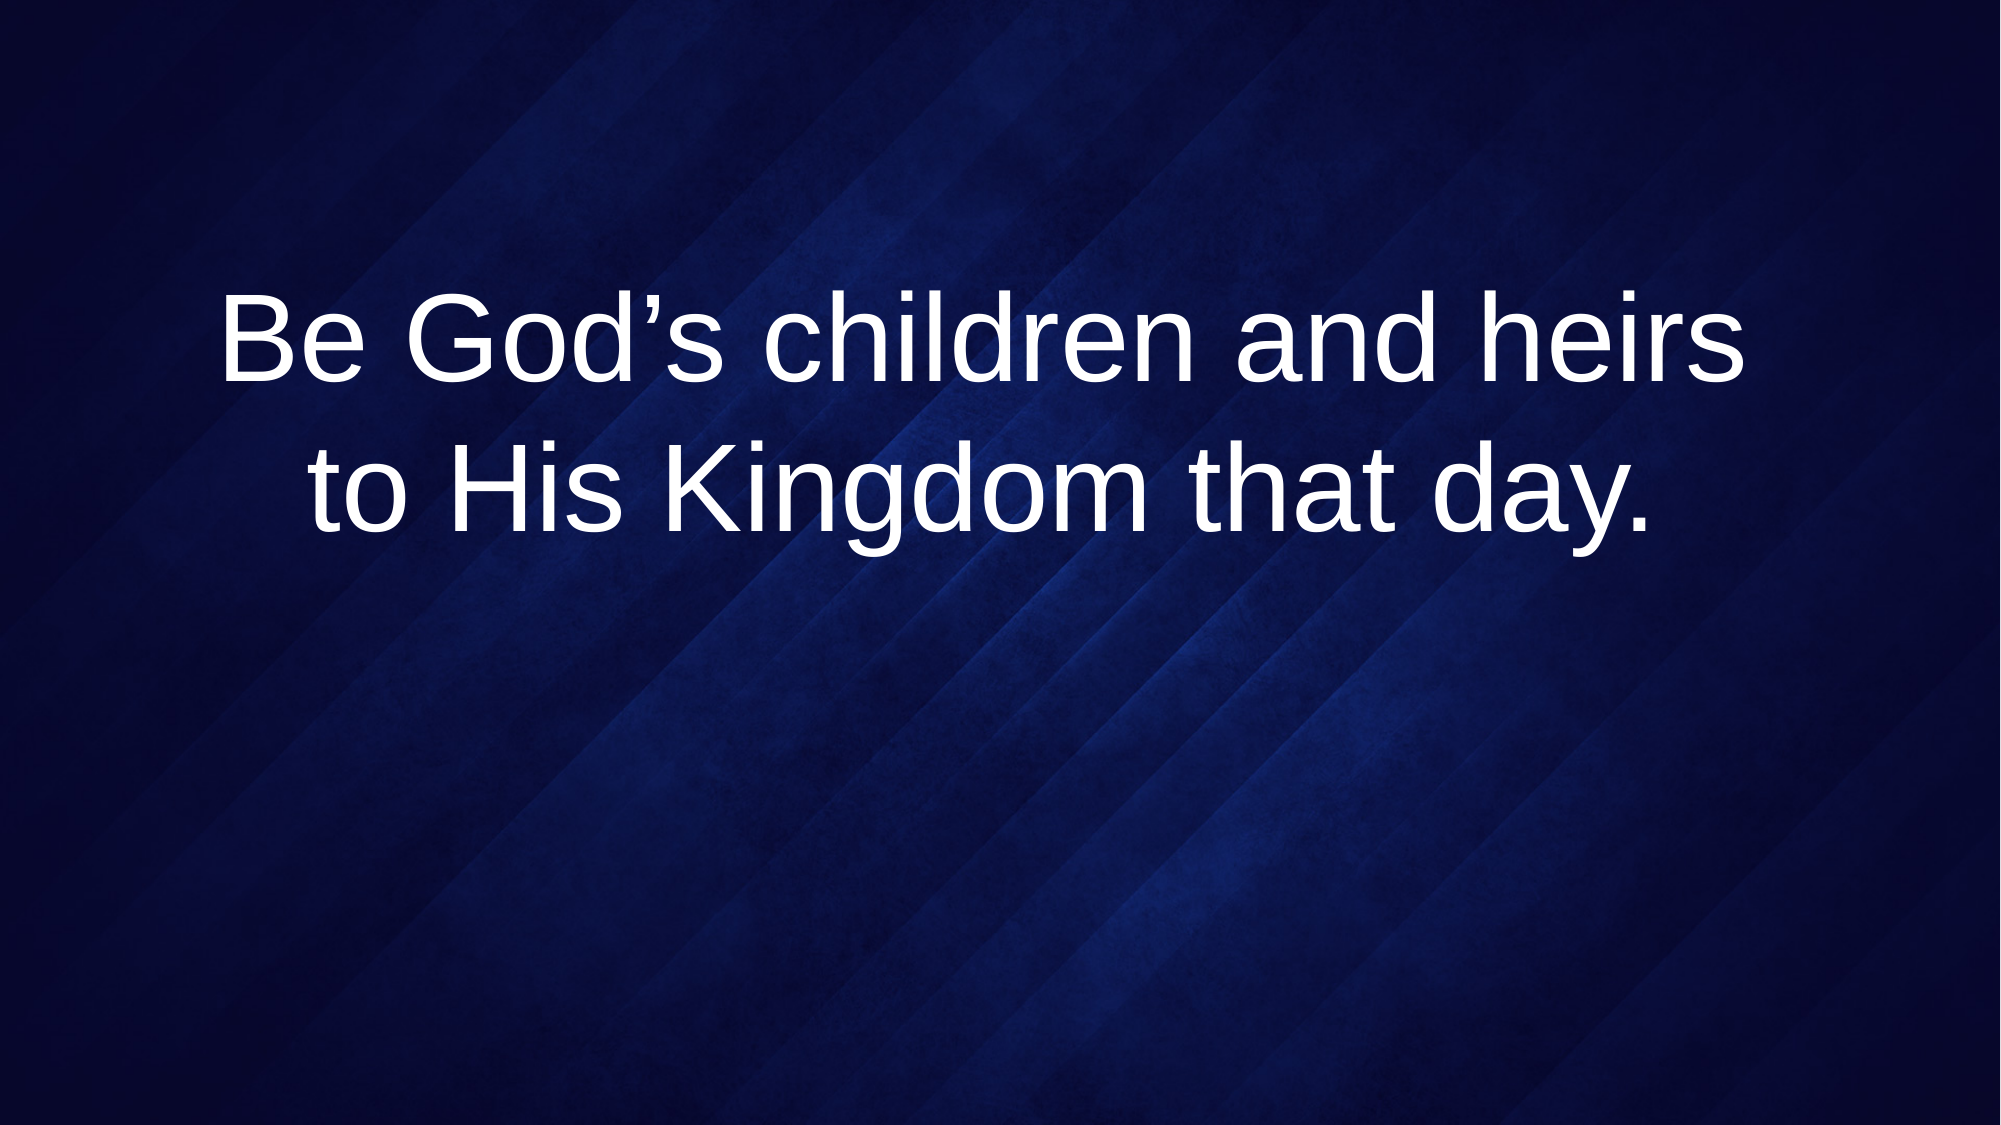

# Be God’s children and heirs to His Kingdom that day.